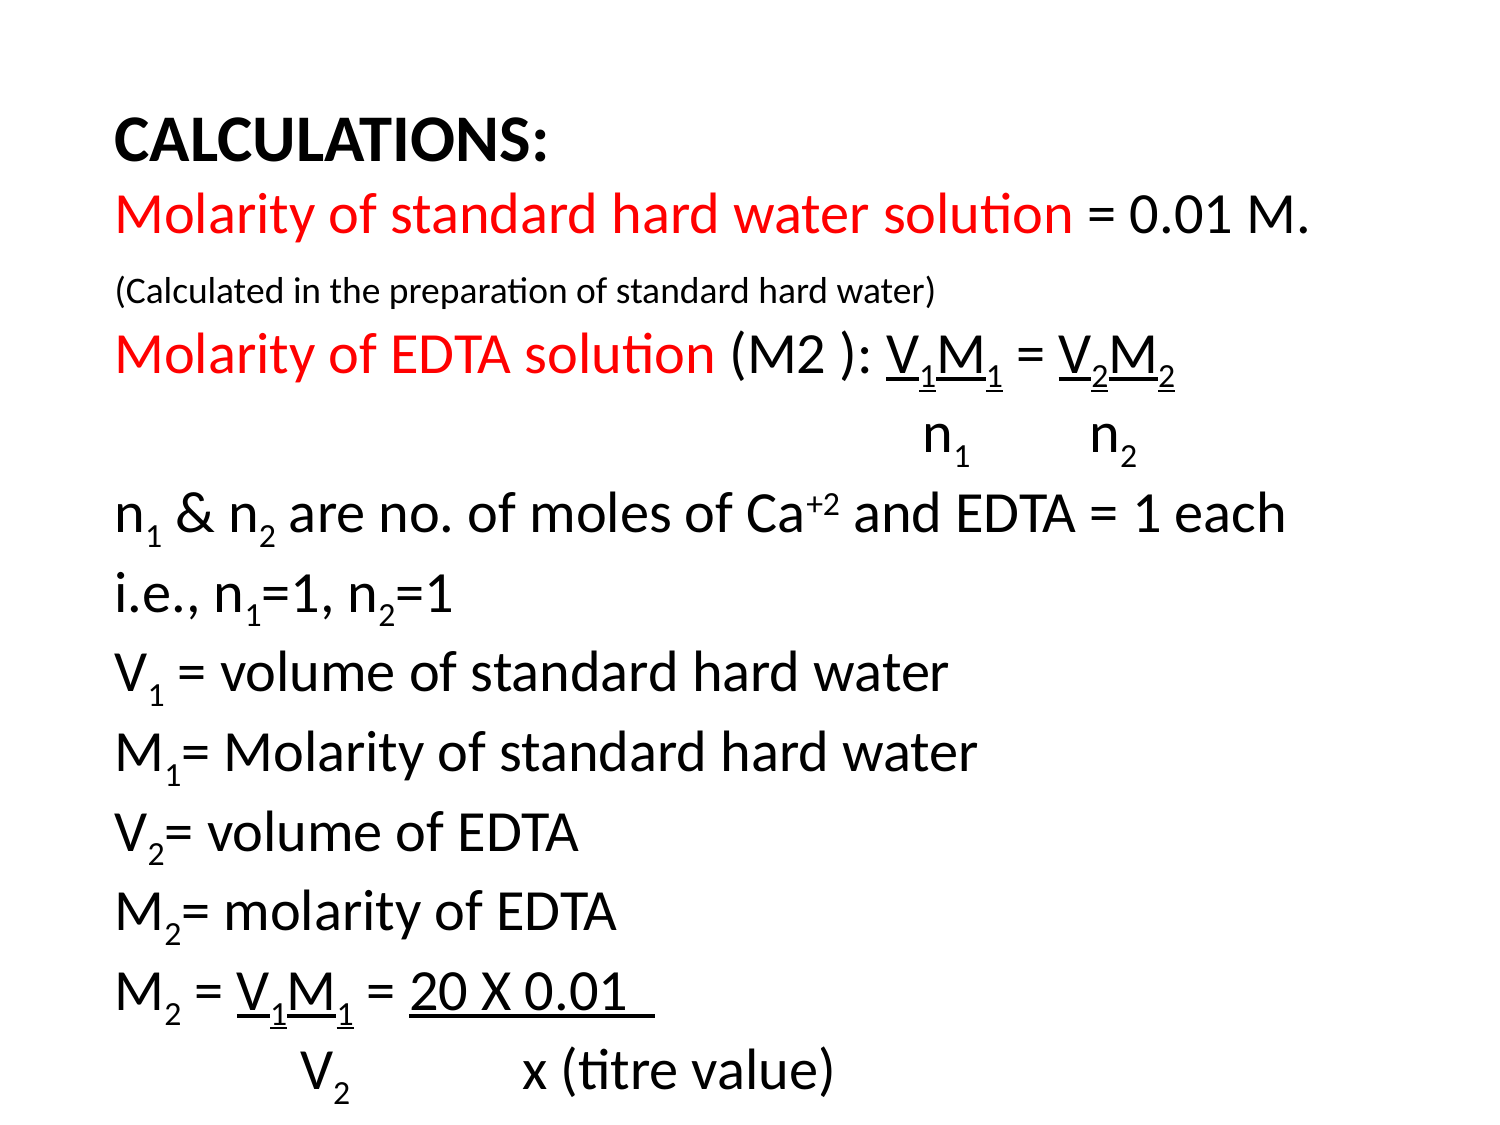

CALCULATIONS:
Molarity of standard hard water solution = 0.01 M.
(Calculated in the preparation of standard hard water)
Molarity of EDTA solution (M2 ): V1M1 = V2M2
                                                             n1         n2
n1 & n2 are no. of moles of Ca+2 and EDTA = 1 each
i.e., n1=1, n2=1
V1 = volume of standard hard water
M1= Molarity of standard hard water
V2= volume of EDTA
M2= molarity of EDTA
M2 = V1M1 = 20 X 0.01
              V2             x (titre value)